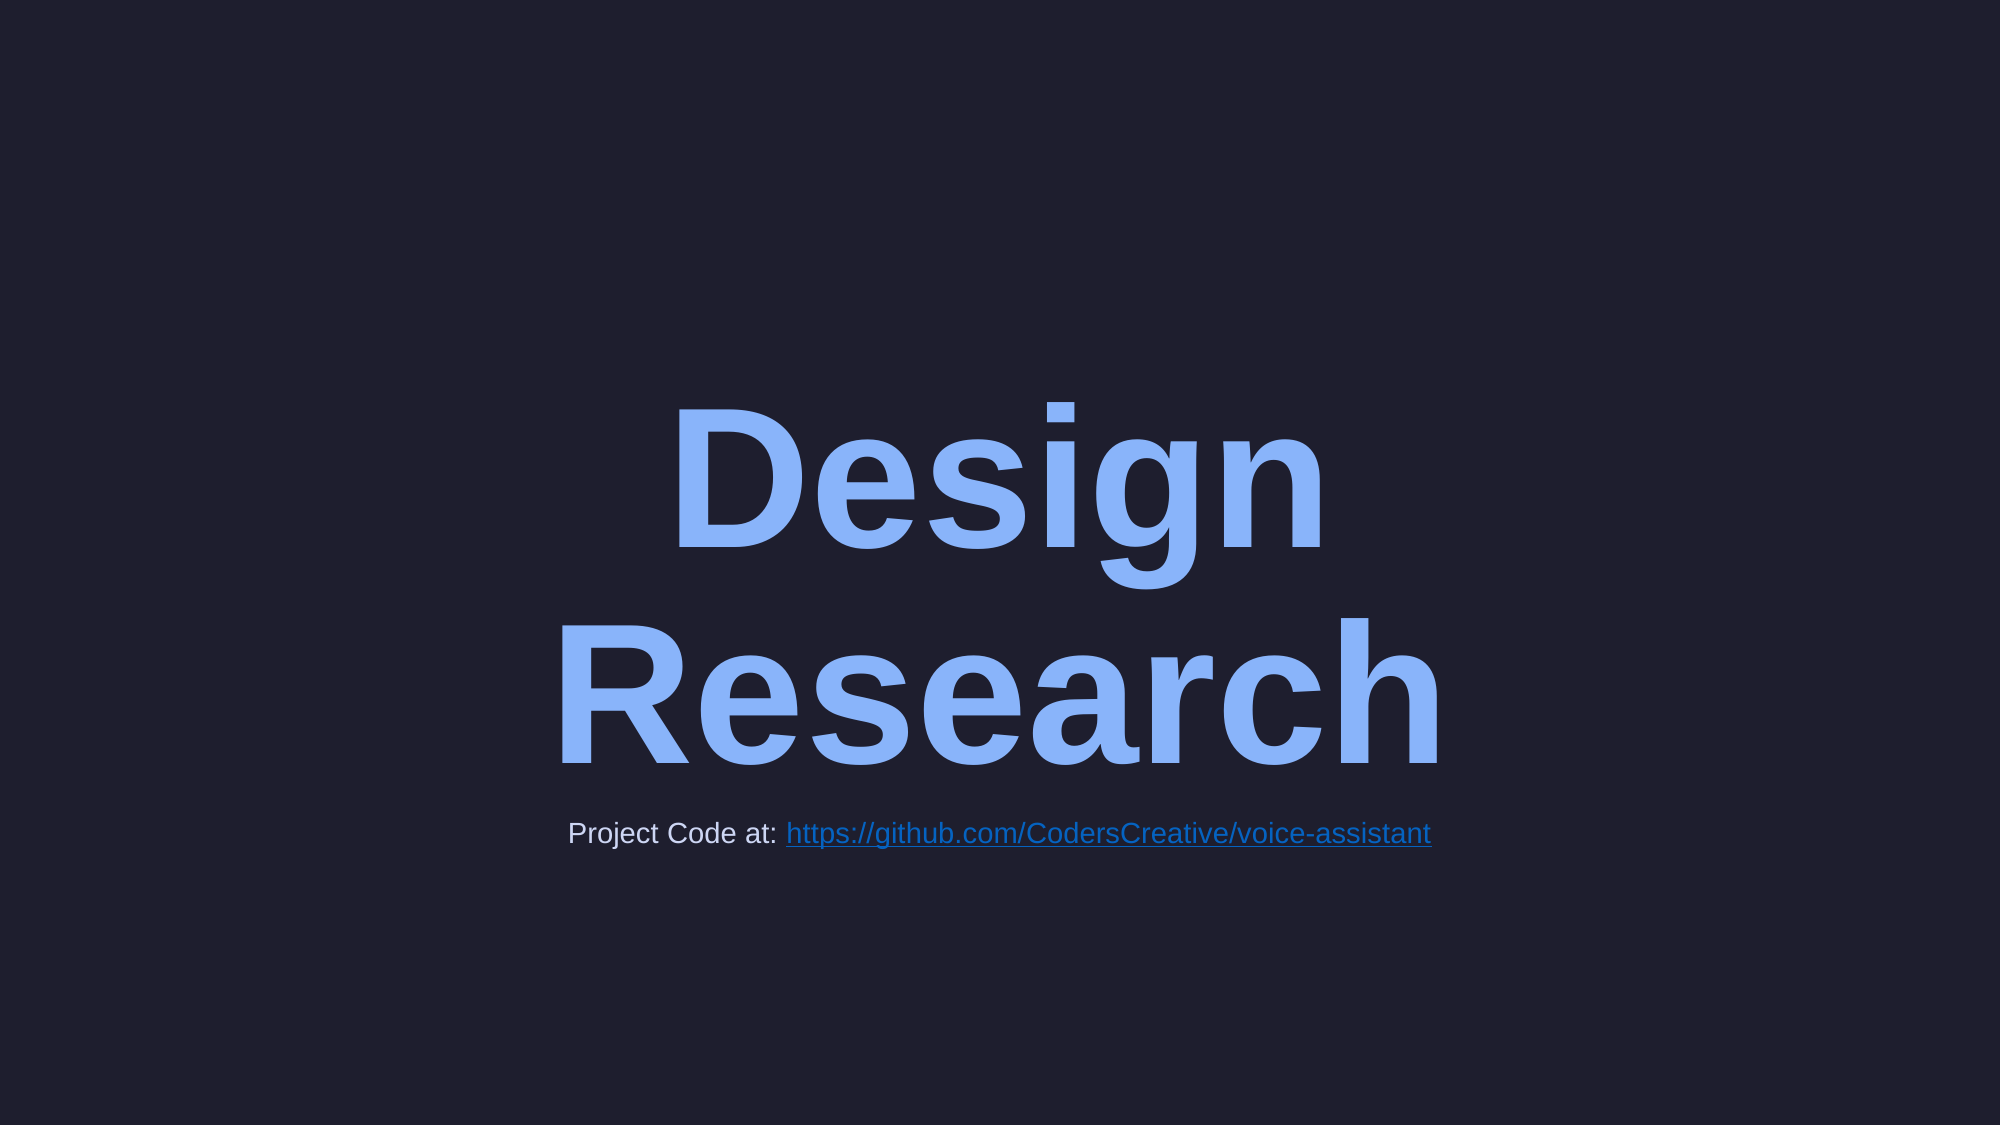

# Design Research
Project Code at: https://github.com/CodersCreative/voice-assistant